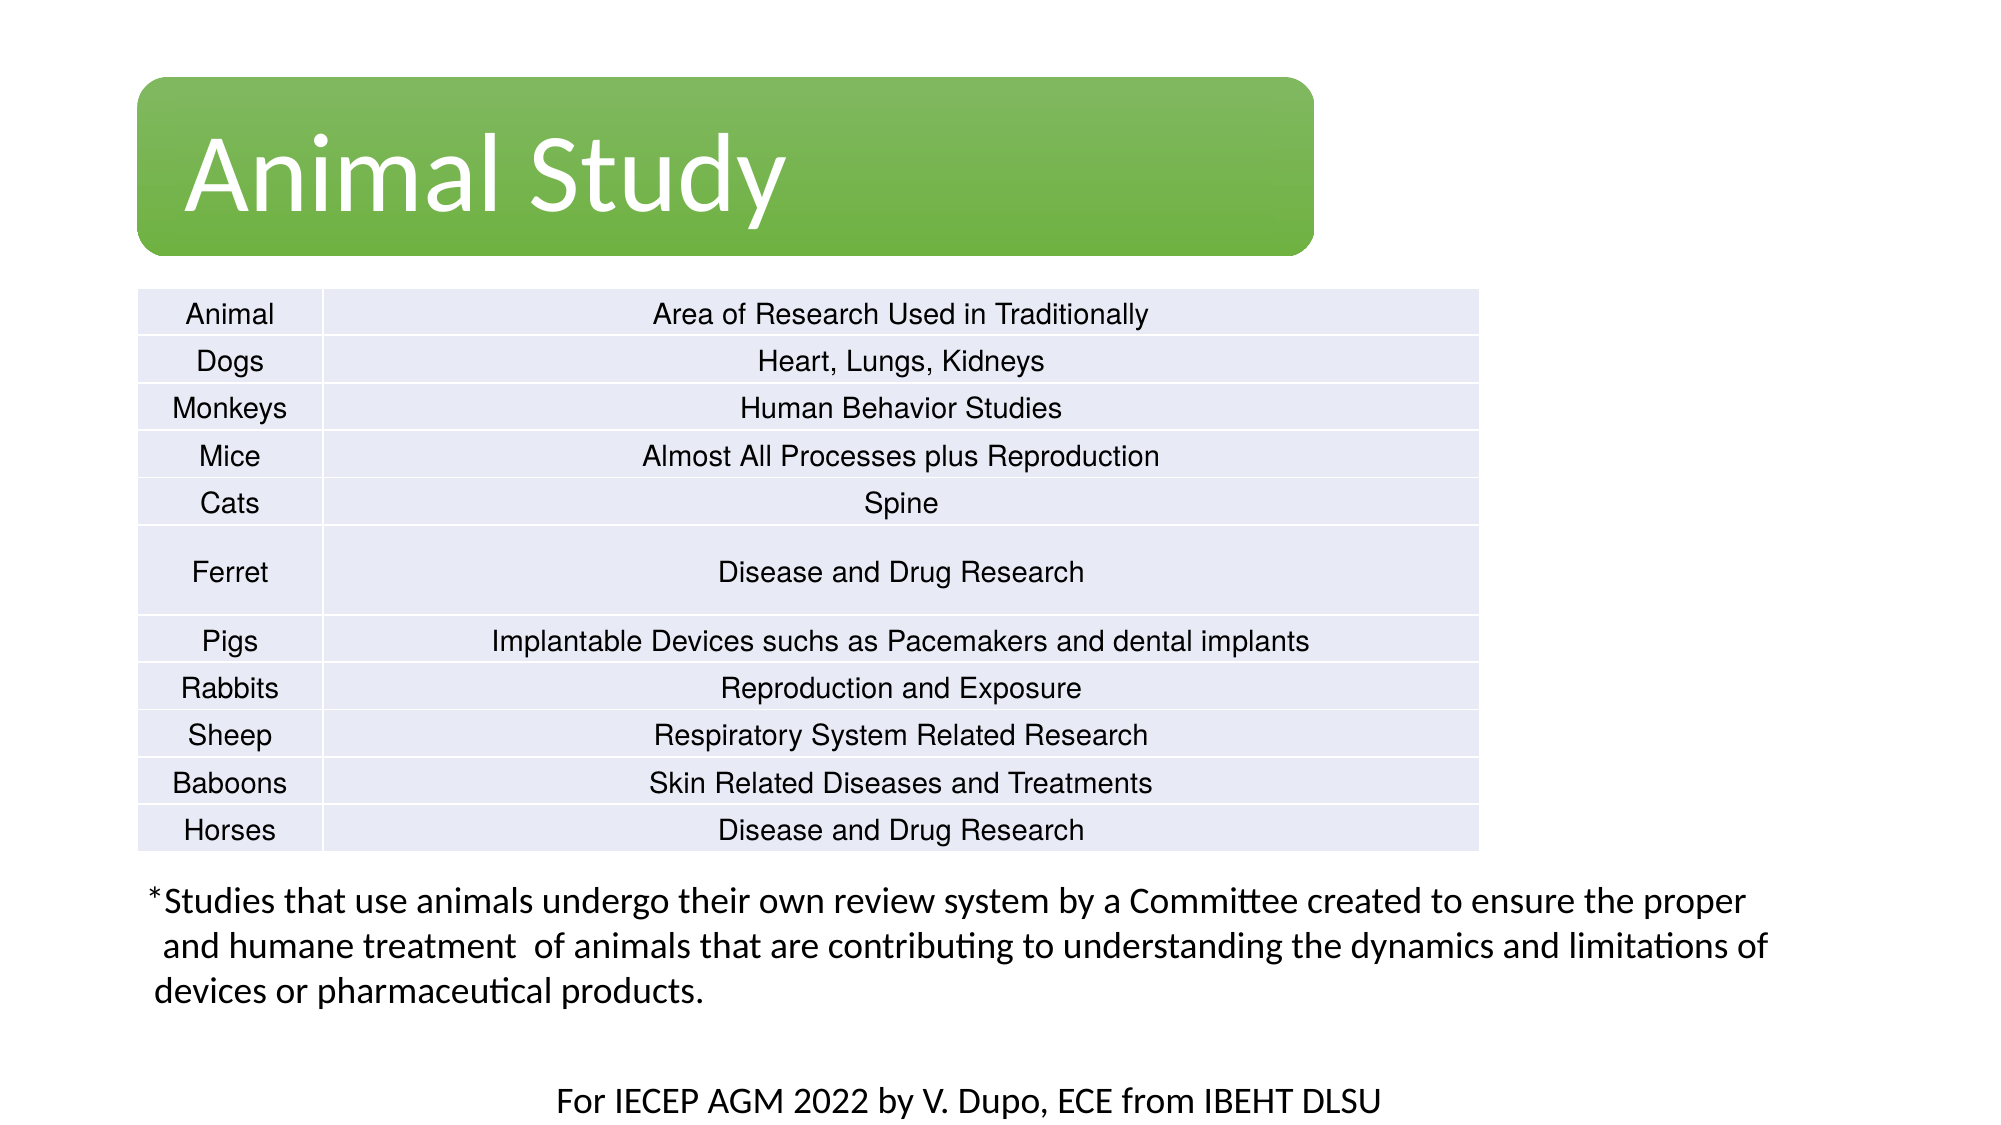

#

Animal Study
| Animal | Area of Research Used in Traditionally |
| --- | --- |
| Dogs | Heart, Lungs, Kidneys |
| Monkeys | Human Behavior Studies |
| Mice | Almost All Processes plus Reproduction |
| Cats | Spine |
| Ferret | Disease and Drug Research |
| Pigs | Implantable Devices suchs as Pacemakers and dental implants |
| Rabbits | Reproduction and Exposure |
| Sheep | Respiratory System Related Research |
| Baboons | Skin Related Diseases and Treatments |
| Horses | Disease and Drug Research |
*Studies that use animals undergo their own review system by a Committee created to ensure the proper
  and humane treatment  of animals that are contributing to understanding the dynamics and limitations of
 devices or pharmaceutical products.
For IECEP AGM 2022 by V. Dupo, ECE from IBEHT DLSU